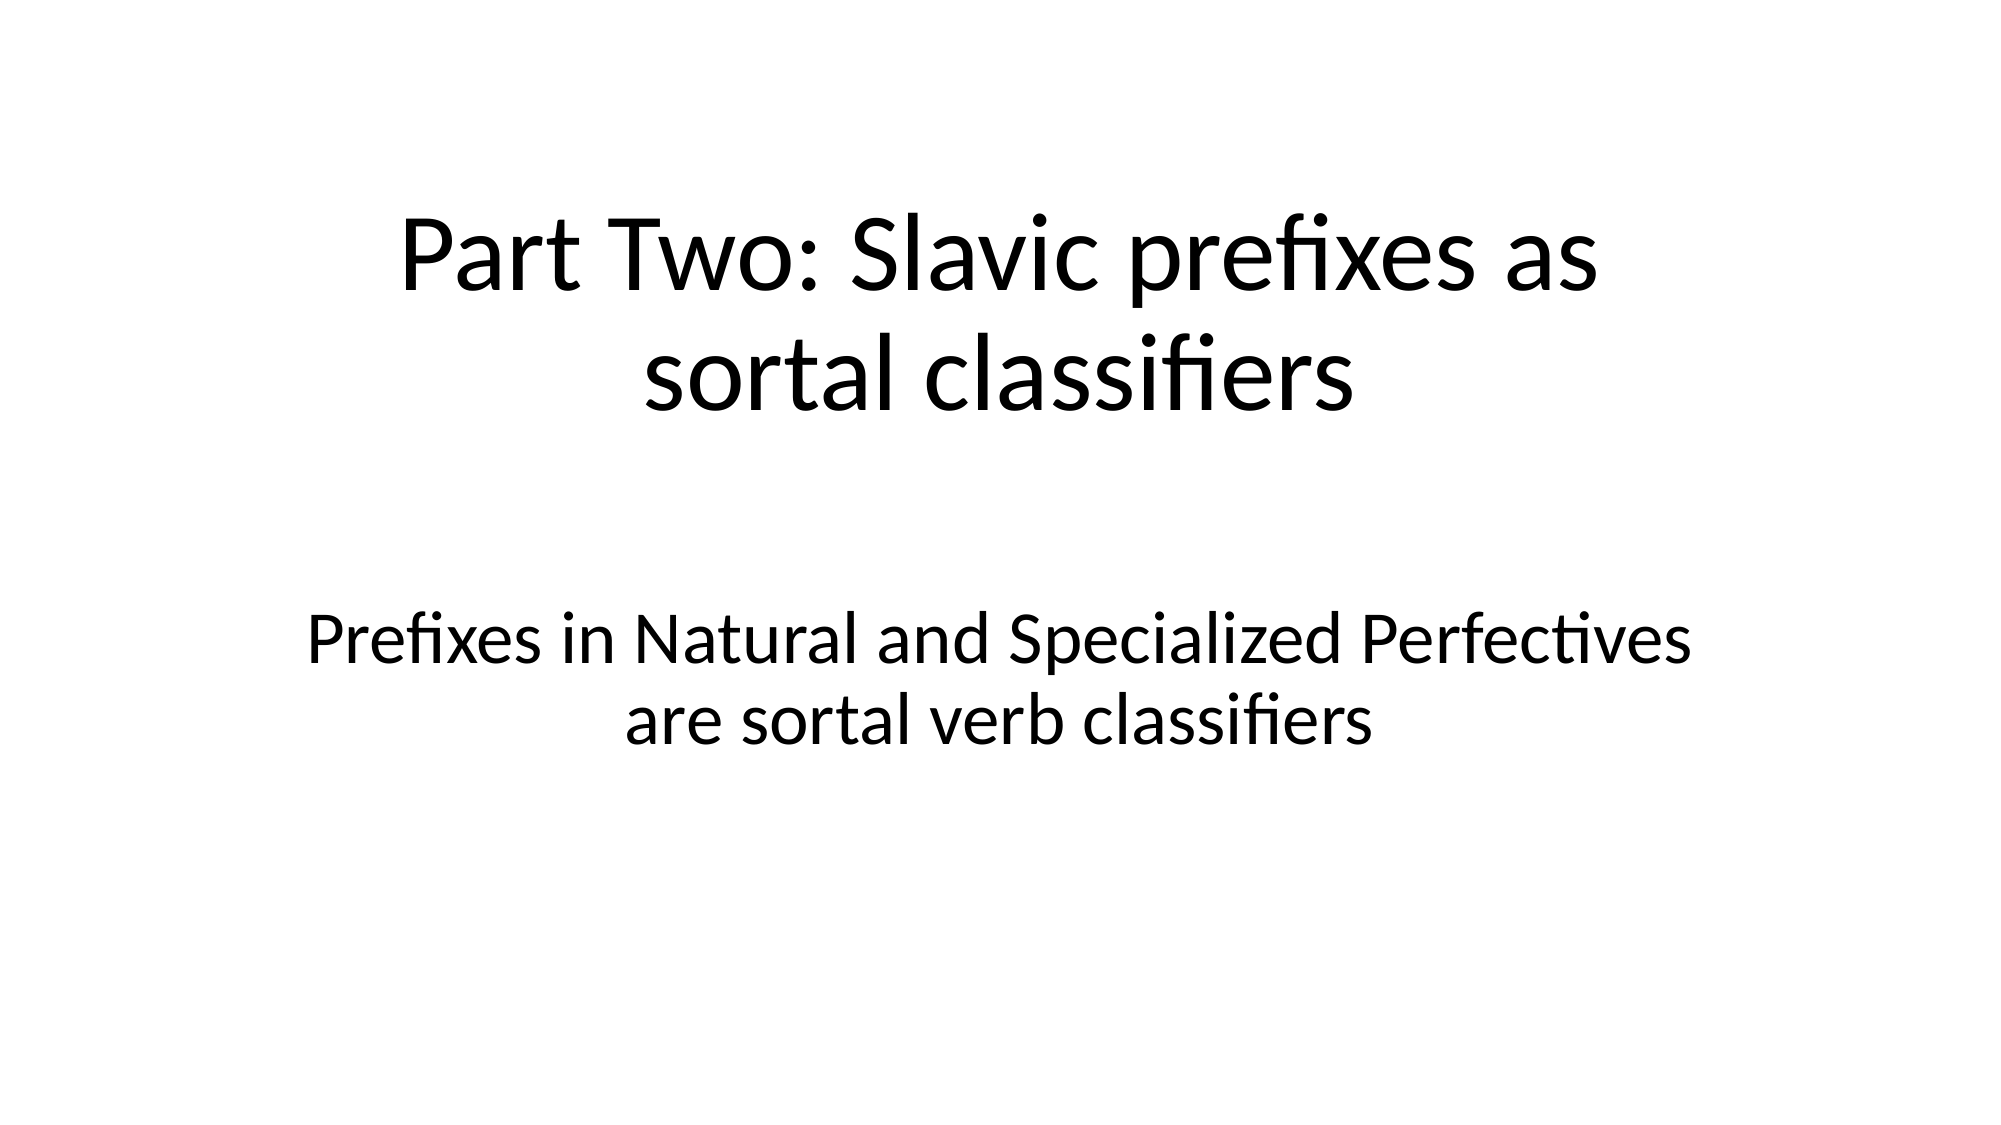

# Part Two: Slavic prefixes as sortal classifiers
Prefixes in Natural and Specialized Perfectives are sortal verb classifiers